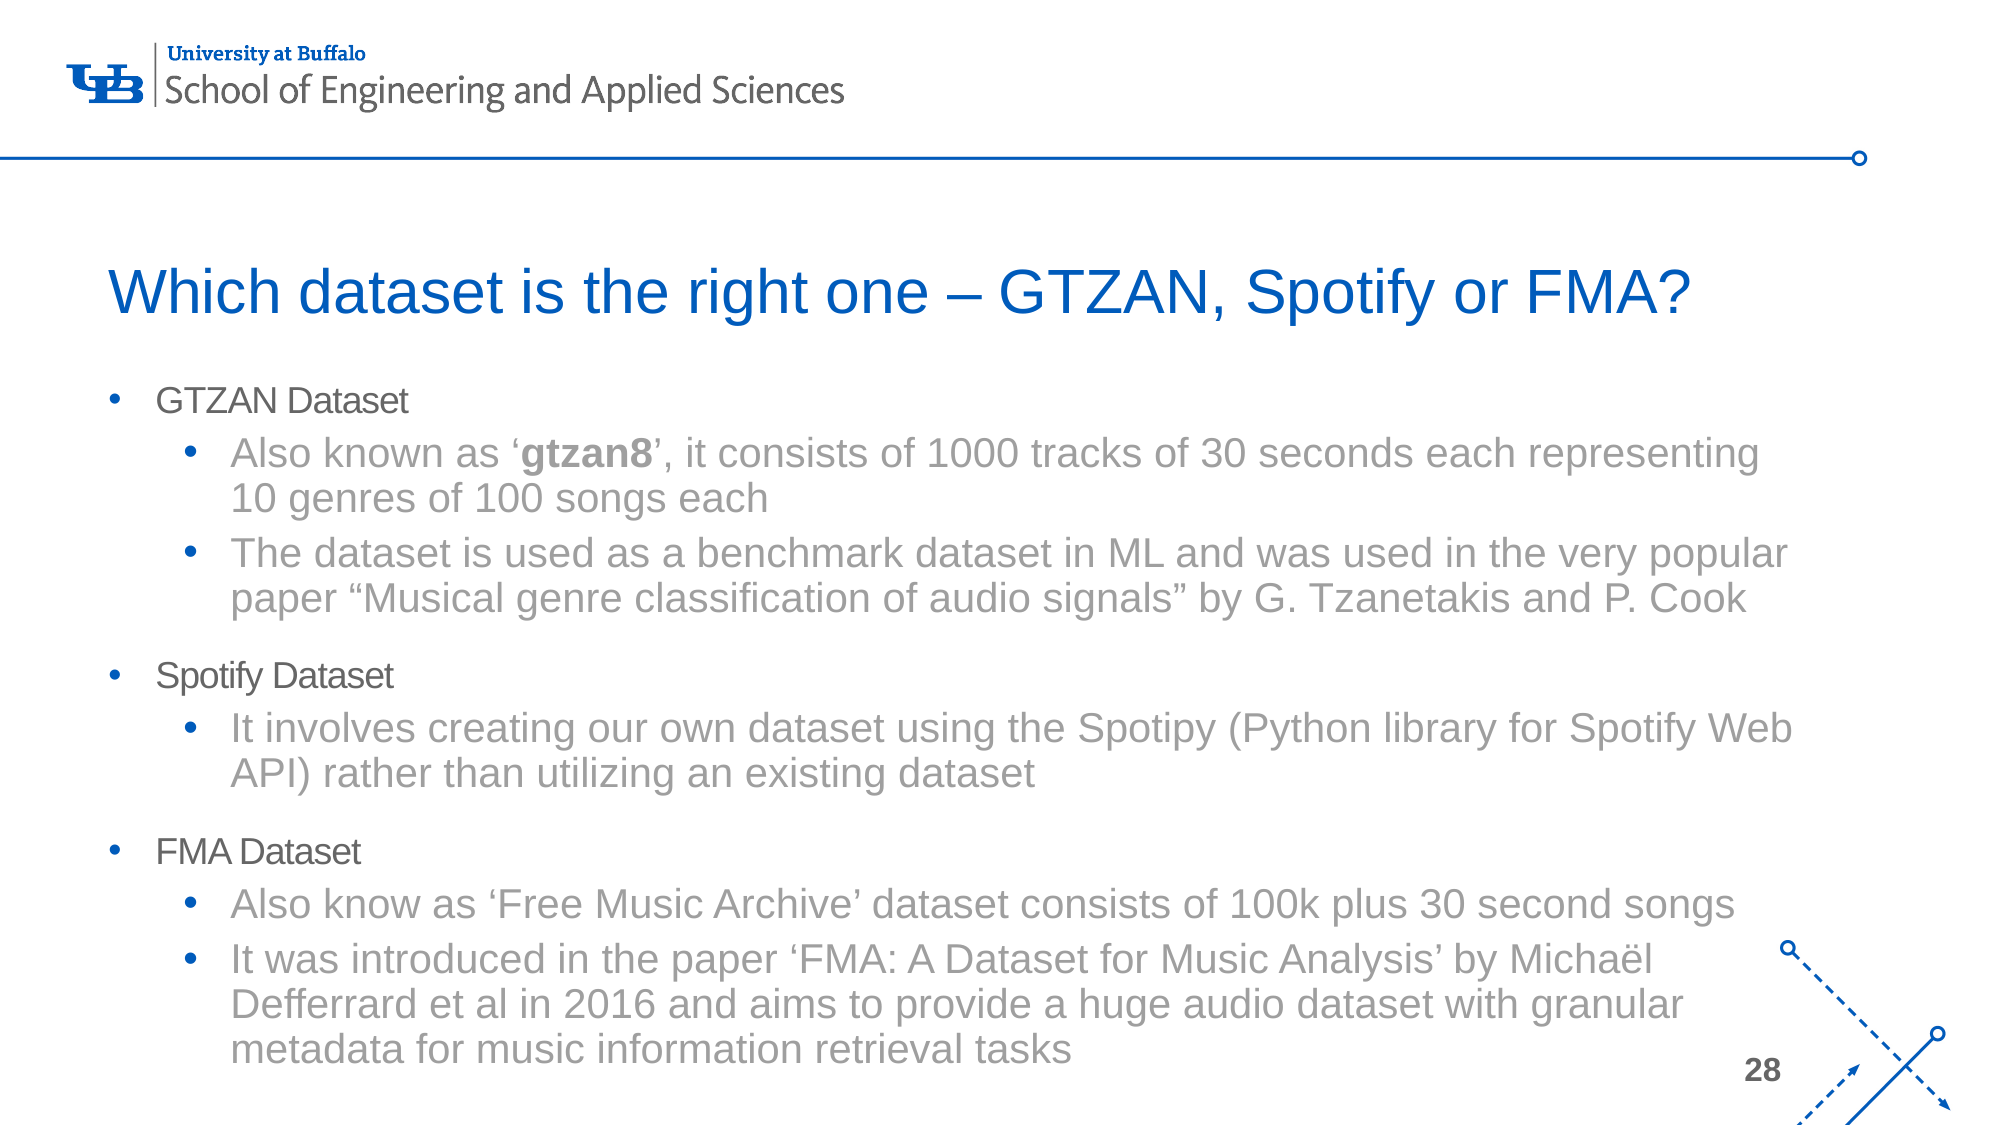

# Which dataset is the right one – GTZAN, Spotify or FMA?
GTZAN Dataset
Also known as ‘gtzan8’, it consists of 1000 tracks of 30 seconds each representing 10 genres of 100 songs each
The dataset is used as a benchmark dataset in ML and was used in the very popular paper “Musical genre classification of audio signals” by G. Tzanetakis and P. Cook
Spotify Dataset
It involves creating our own dataset using the Spotipy (Python library for Spotify Web API) rather than utilizing an existing dataset
FMA Dataset
Also know as ‘Free Music Archive’ dataset consists of 100k plus 30 second songs
It was introduced in the paper ‘FMA: A Dataset for Music Analysis’ by Michaël Defferrard et al in 2016 and aims to provide a huge audio dataset with granular metadata for music information retrieval tasks